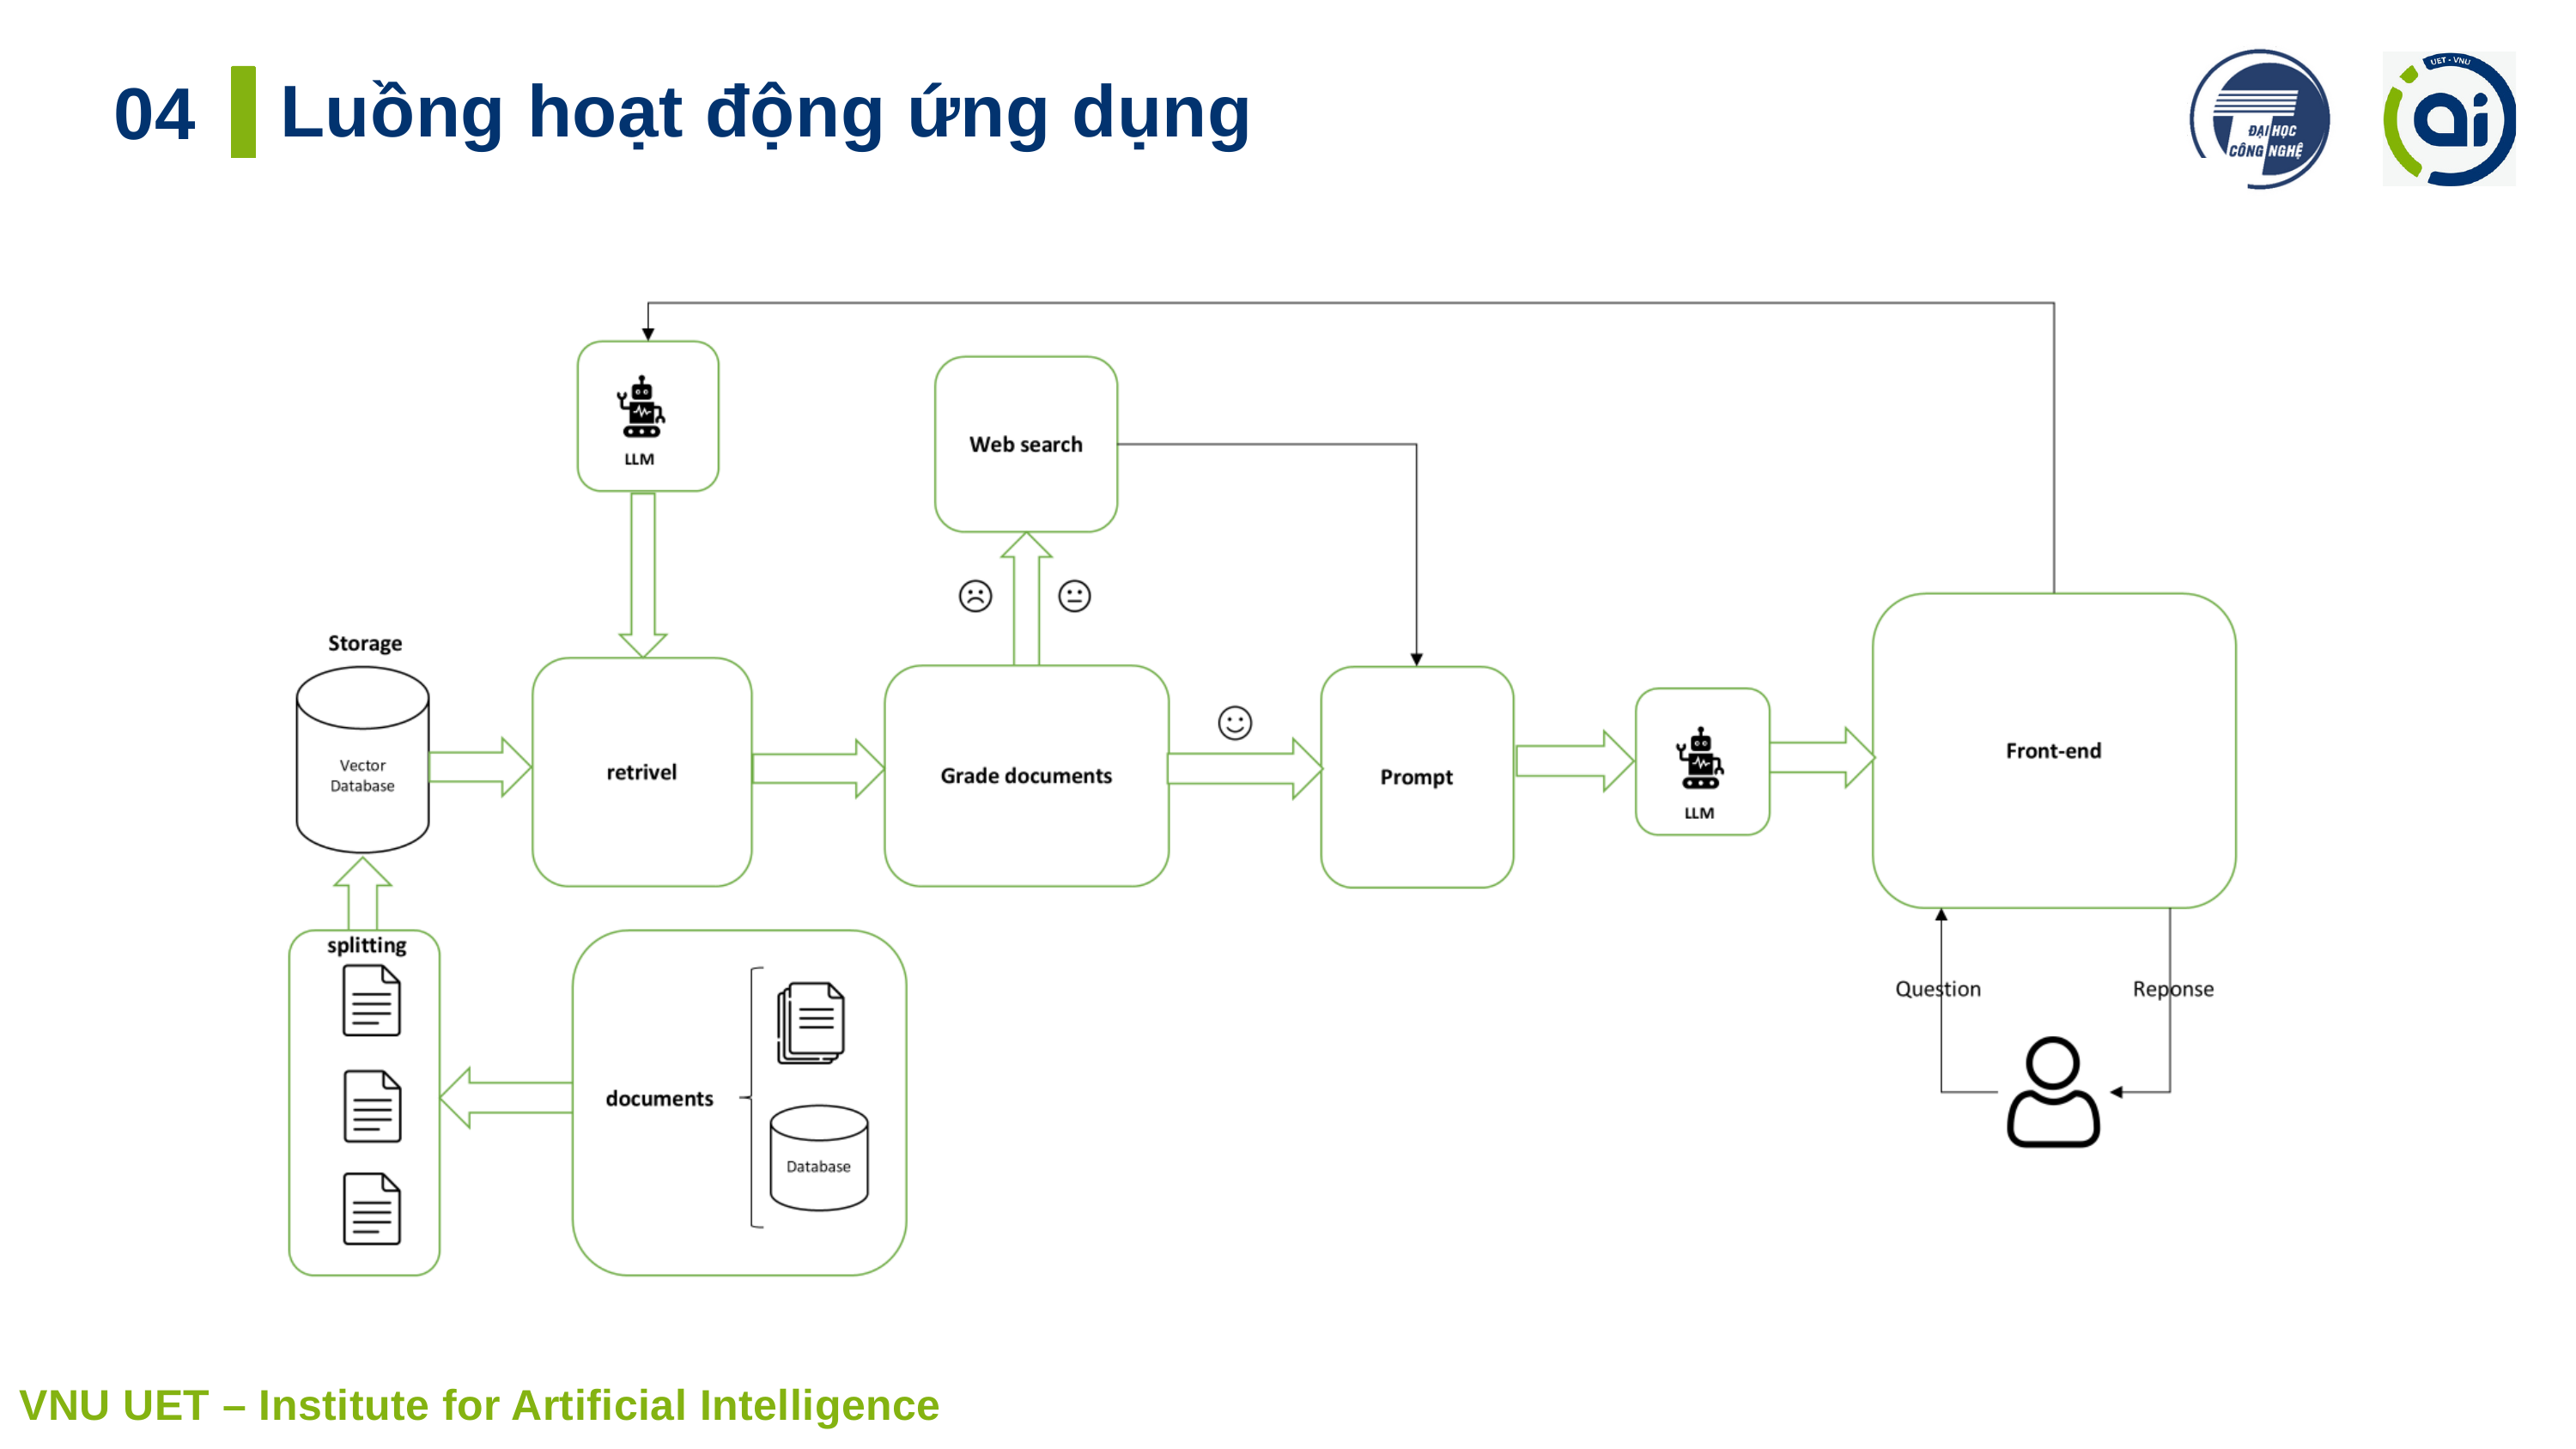

Luồng hoạt động ứng dụng

04

 VNU UET – Institute for Artificial Intelligence